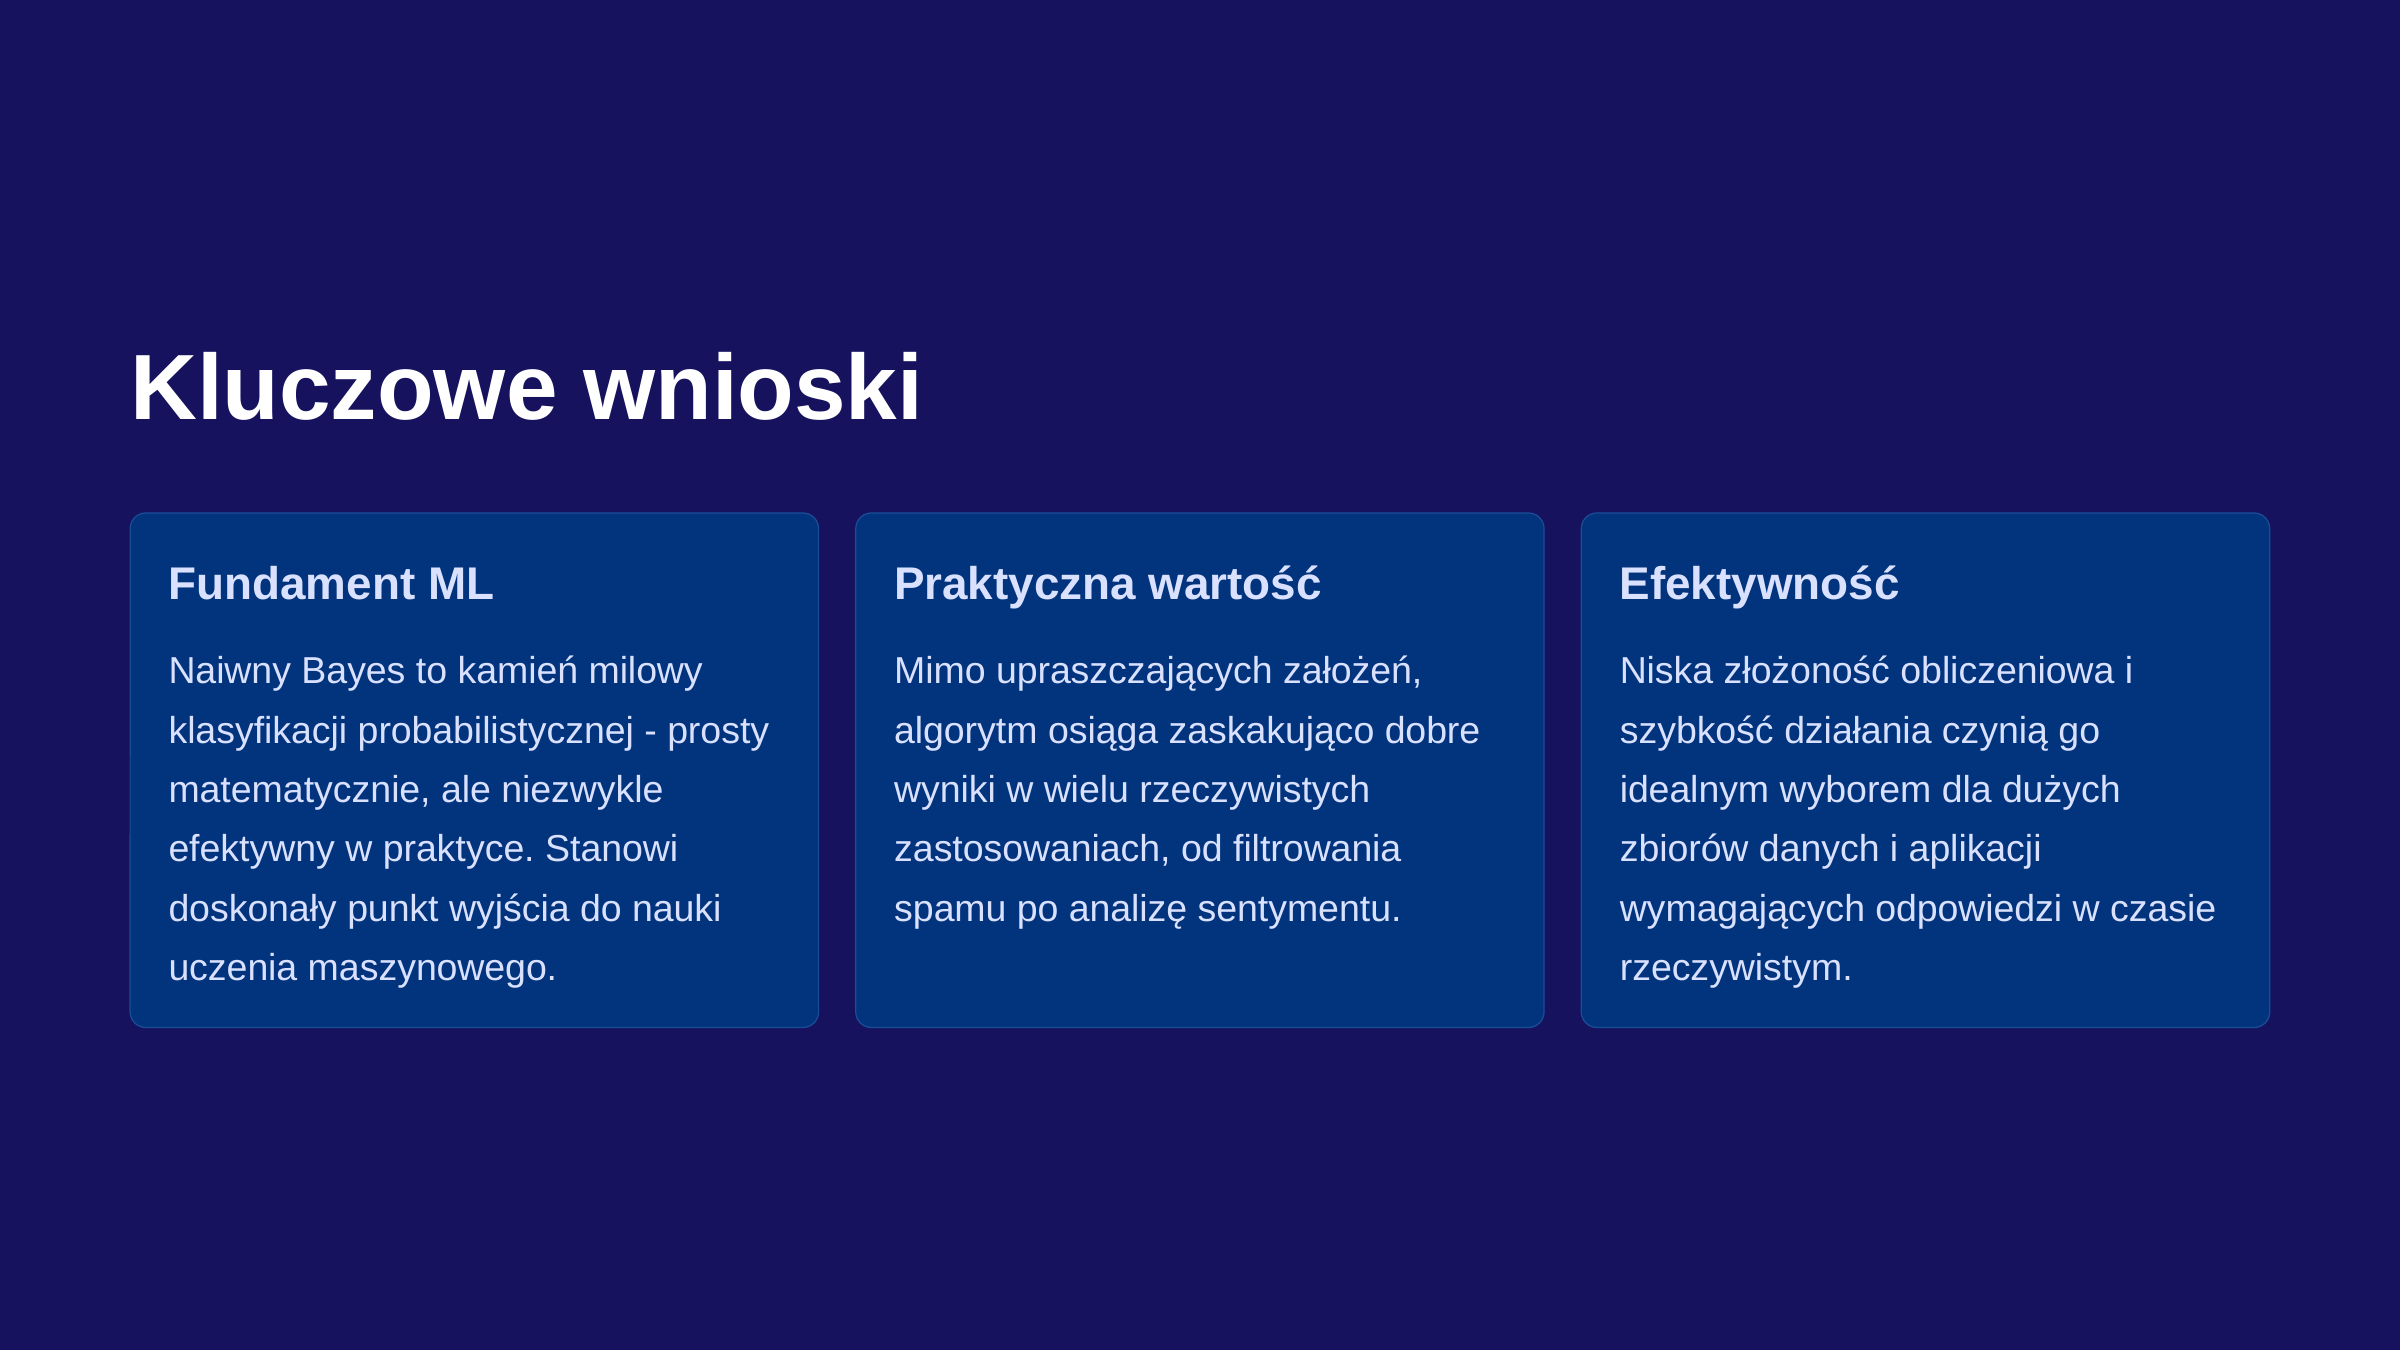

Kluczowe wnioski

Fundament ML
Praktyczna wartość
Efektywność
Naiwny Bayes to kamień milowy klasyfikacji probabilistycznej - prosty matematycznie, ale niezwykle efektywny w praktyce. Stanowi doskonały punkt wyjścia do nauki uczenia maszynowego.
Mimo upraszczających założeń, algorytm osiąga zaskakująco dobre wyniki w wielu rzeczywistych zastosowaniach, od filtrowania spamu po analizę sentymentu.
Niska złożoność obliczeniowa i szybkość działania czynią go idealnym wyborem dla dużych zbiorów danych i aplikacji wymagających odpowiedzi w czasie rzeczywistym.